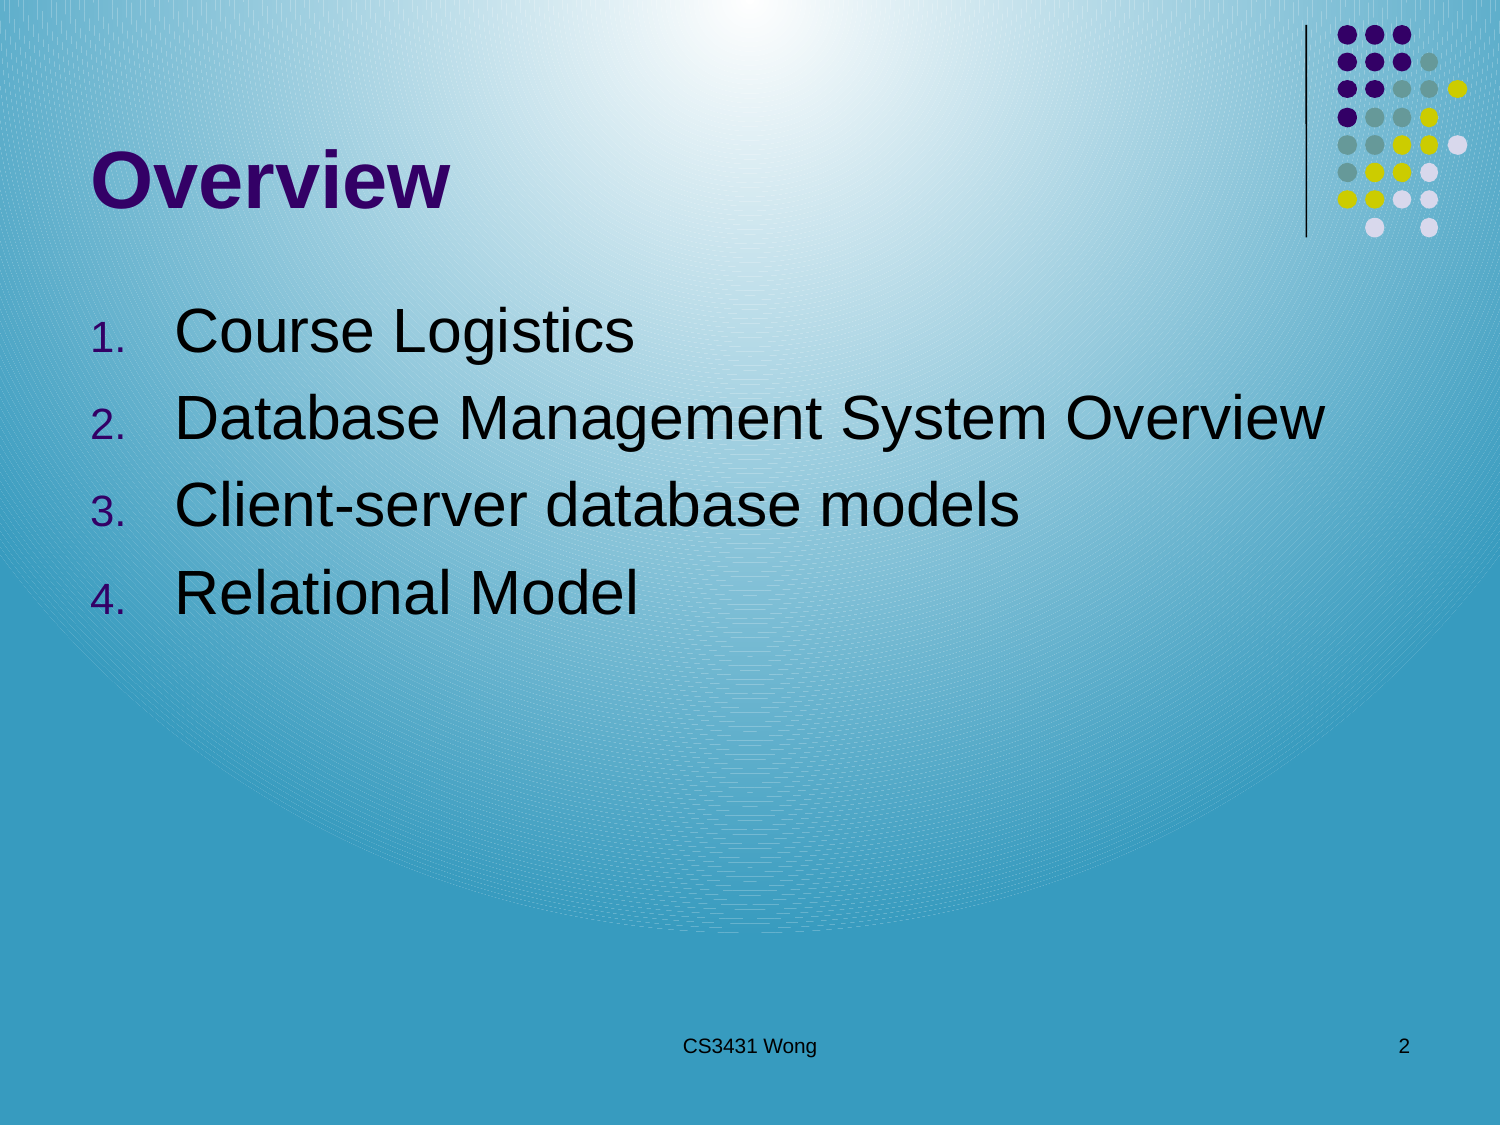

# Overview
Course Logistics
Database Management System Overview
Client-server database models
Relational Model
CS3431 Wong
2